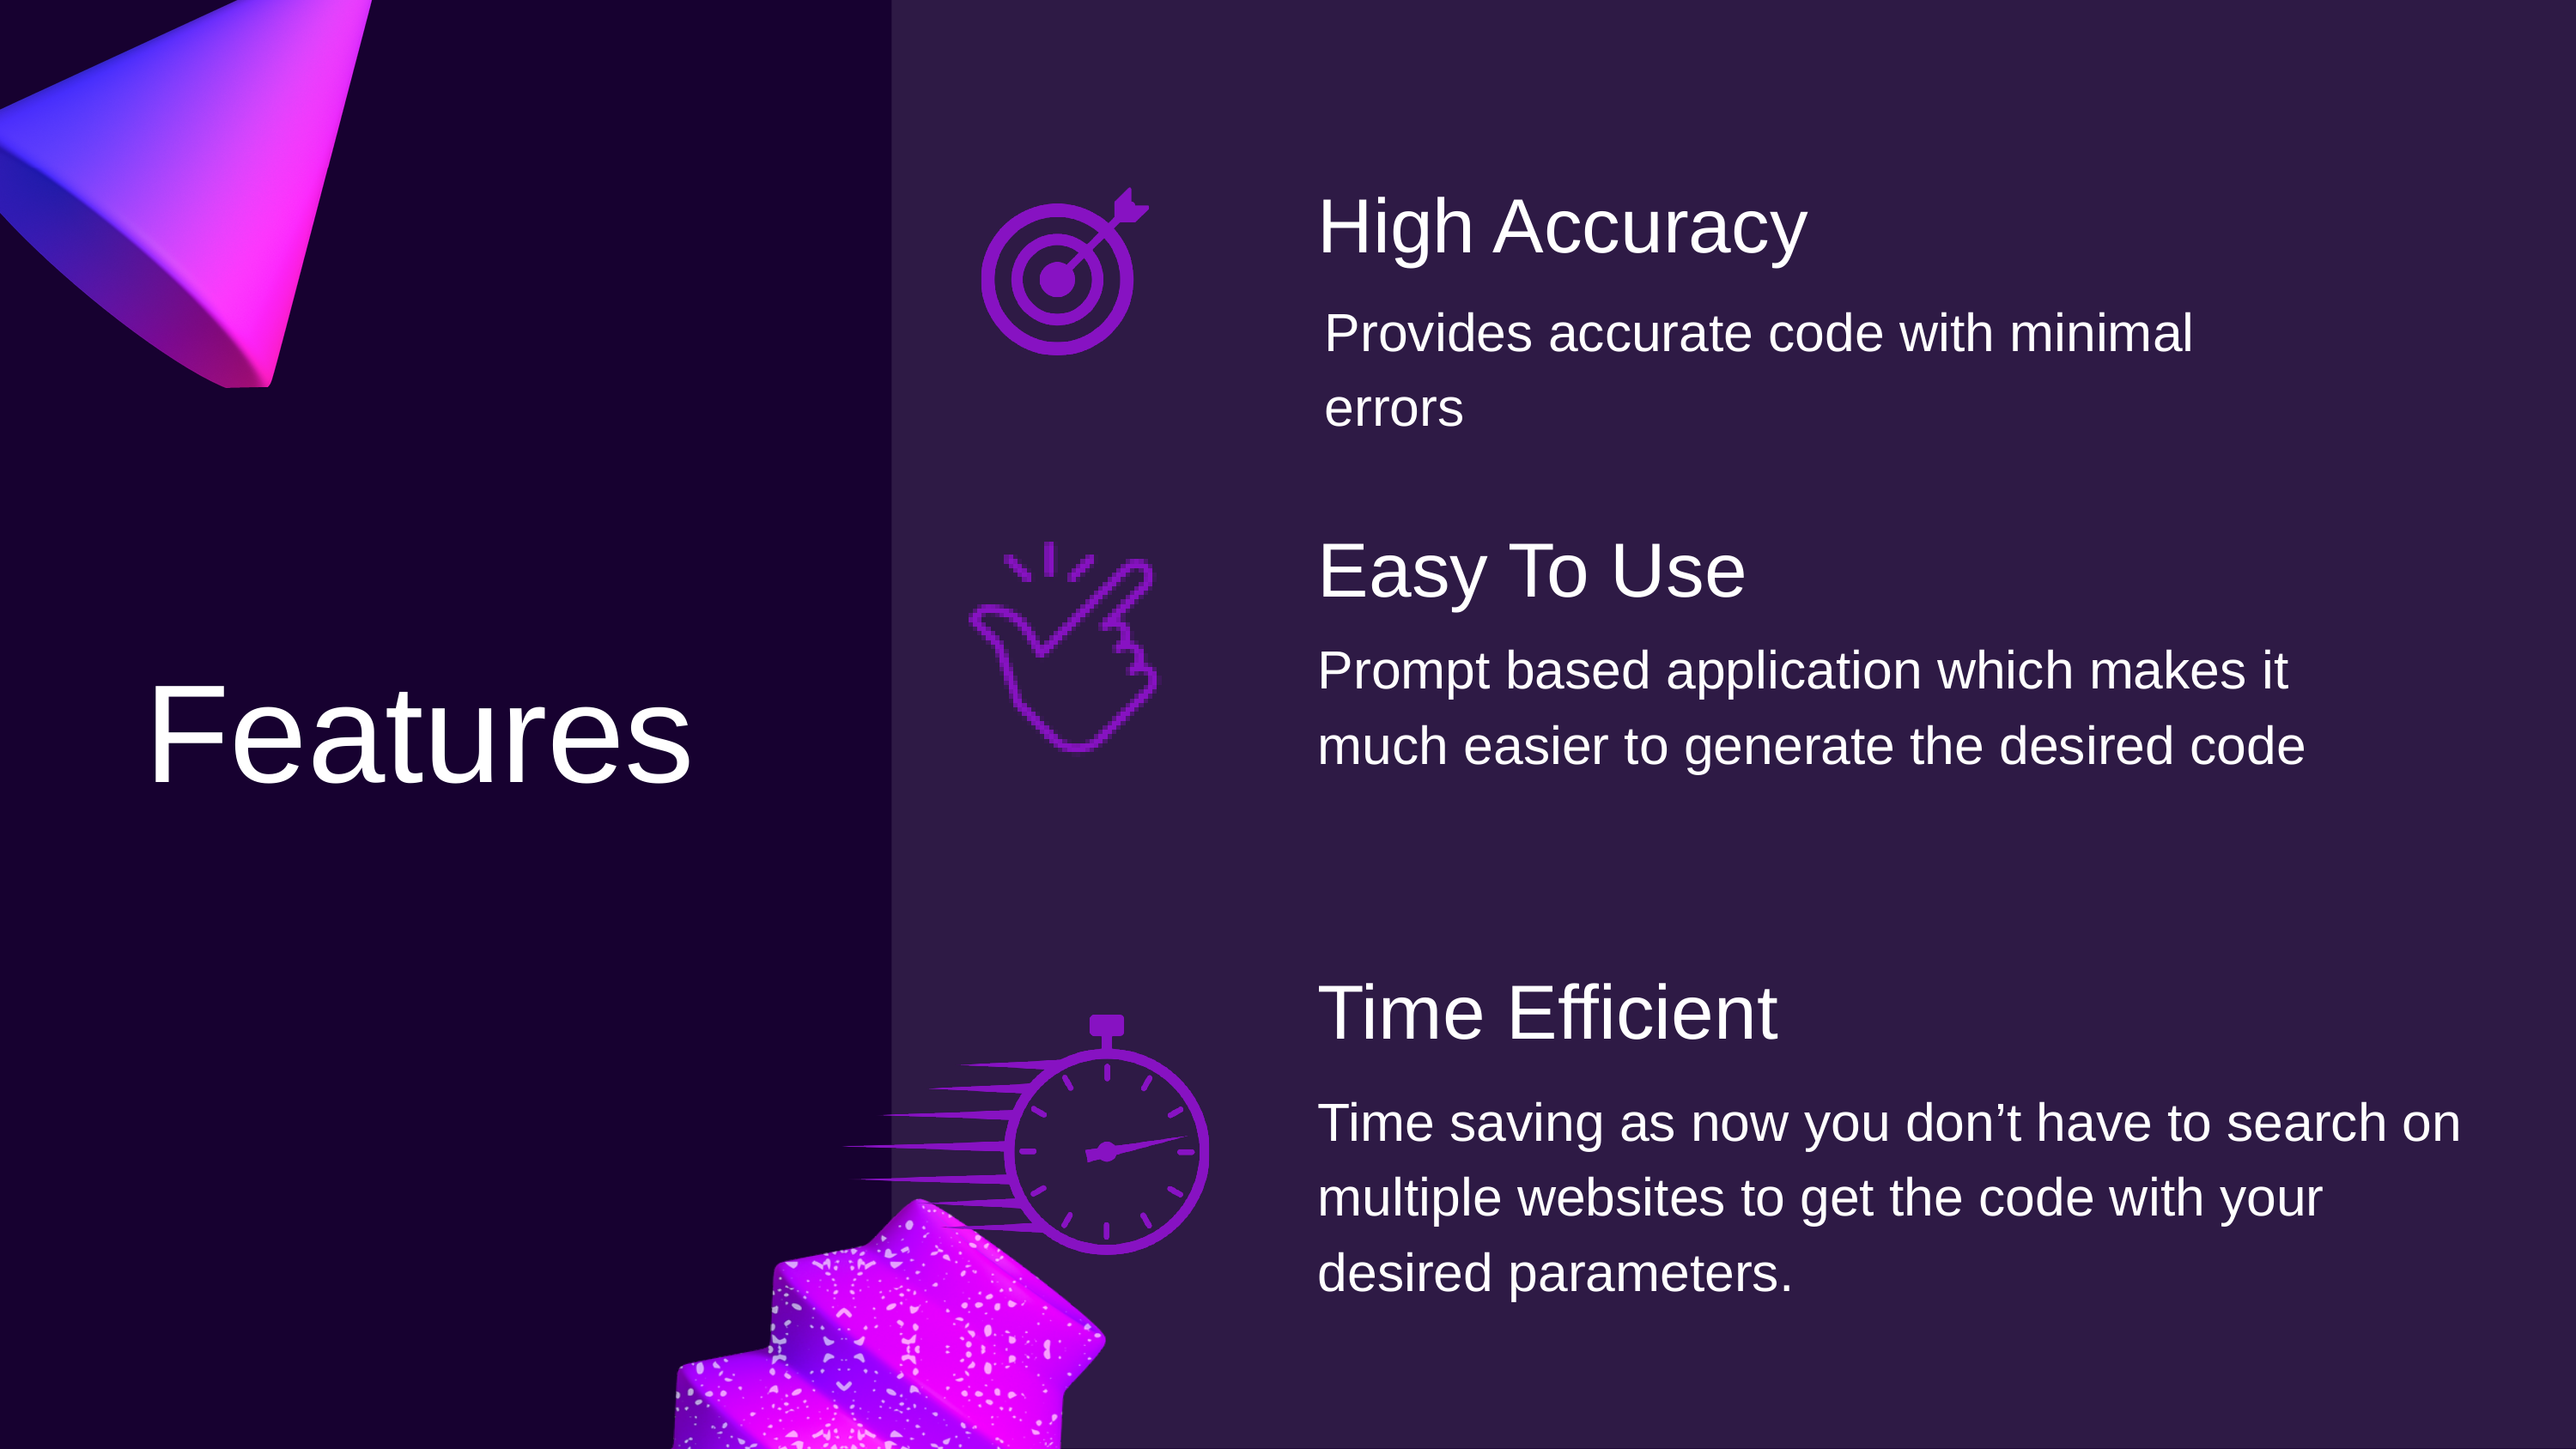

High Accuracy
Provides accurate code with minimal errors

Easy To Use
Prompt based application which makes it much easier to generate the desired code

Features
Time Efficient
Time saving as now you don’t have to search on multiple websites to get the code with your desired parameters.